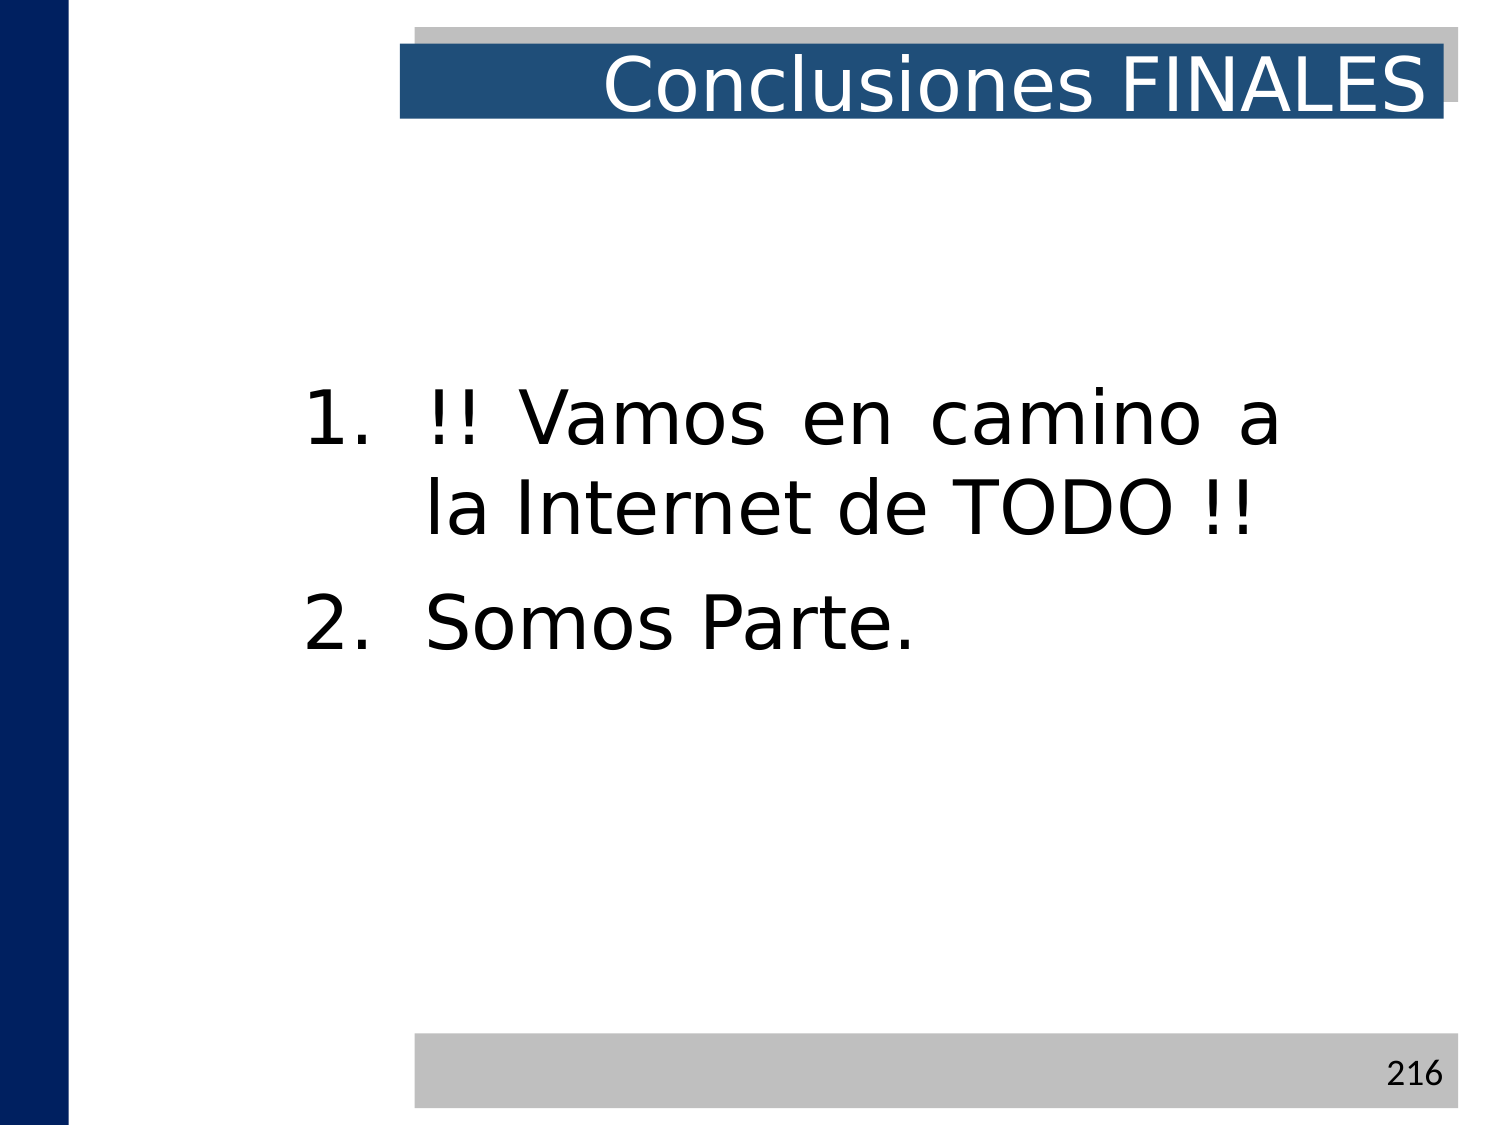

Conclusiones FINALES
!! Vamos en camino a la Internet de TODO !!
Somos Parte.

216